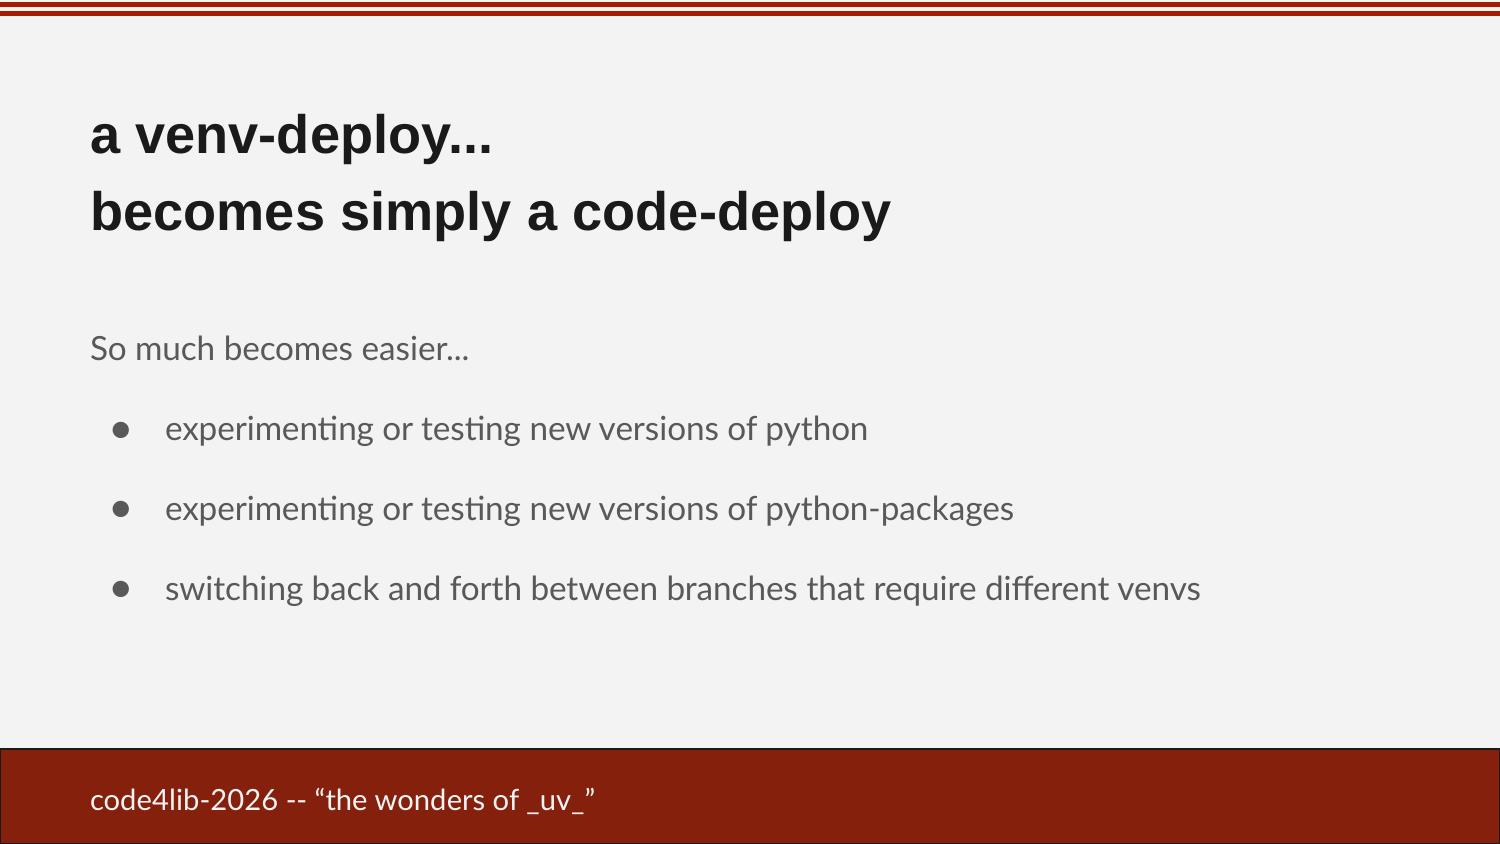

# a venv-deploy...
becomes simply a code-deploy

So much becomes easier...

experimenting or testing new versions of python

experimenting or testing new versions of python-packages

switching back and forth between branches that require different venvs